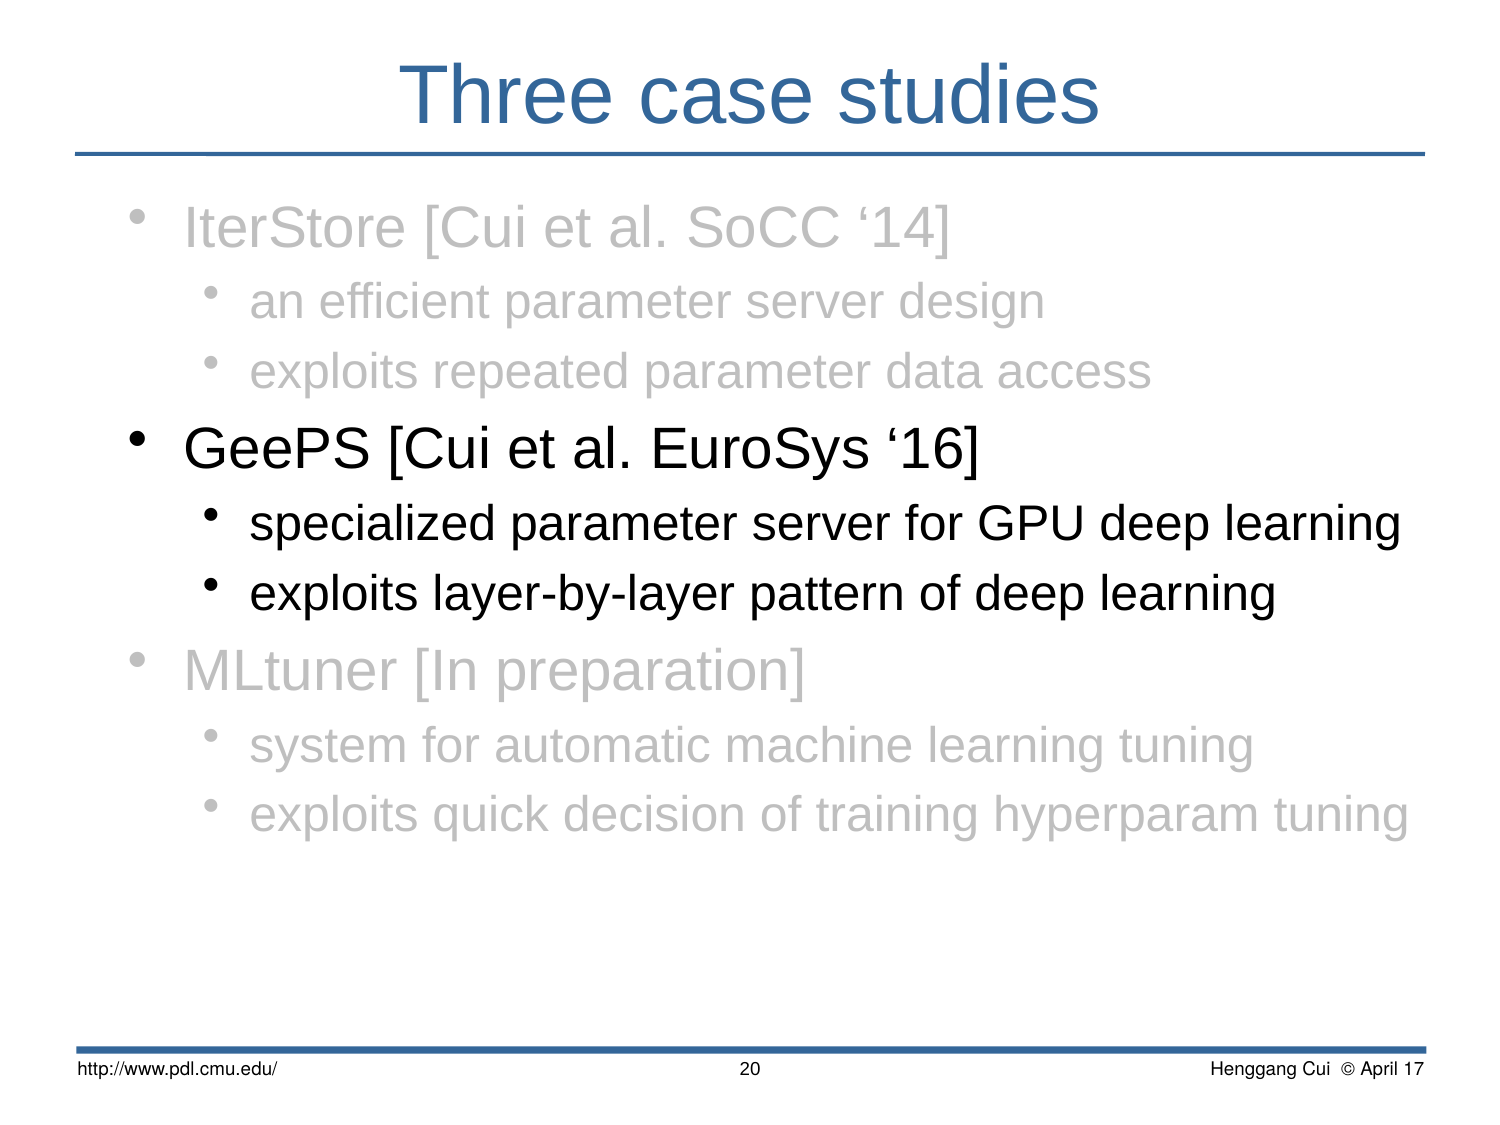

# Three case studies
IterStore [Cui et al. SoCC ‘14]
an efficient parameter server design
exploits repeated parameter data access
GeePS [Cui et al. EuroSys ‘16]
specialized parameter server for GPU deep learning
exploits layer-by-layer pattern of deep learning
MLtuner [In preparation]
system for automatic machine learning tuning
exploits quick decision of training hyperparam tuning
http://www.pdl.cmu.edu/
   Henggang Cui  © April 17
20